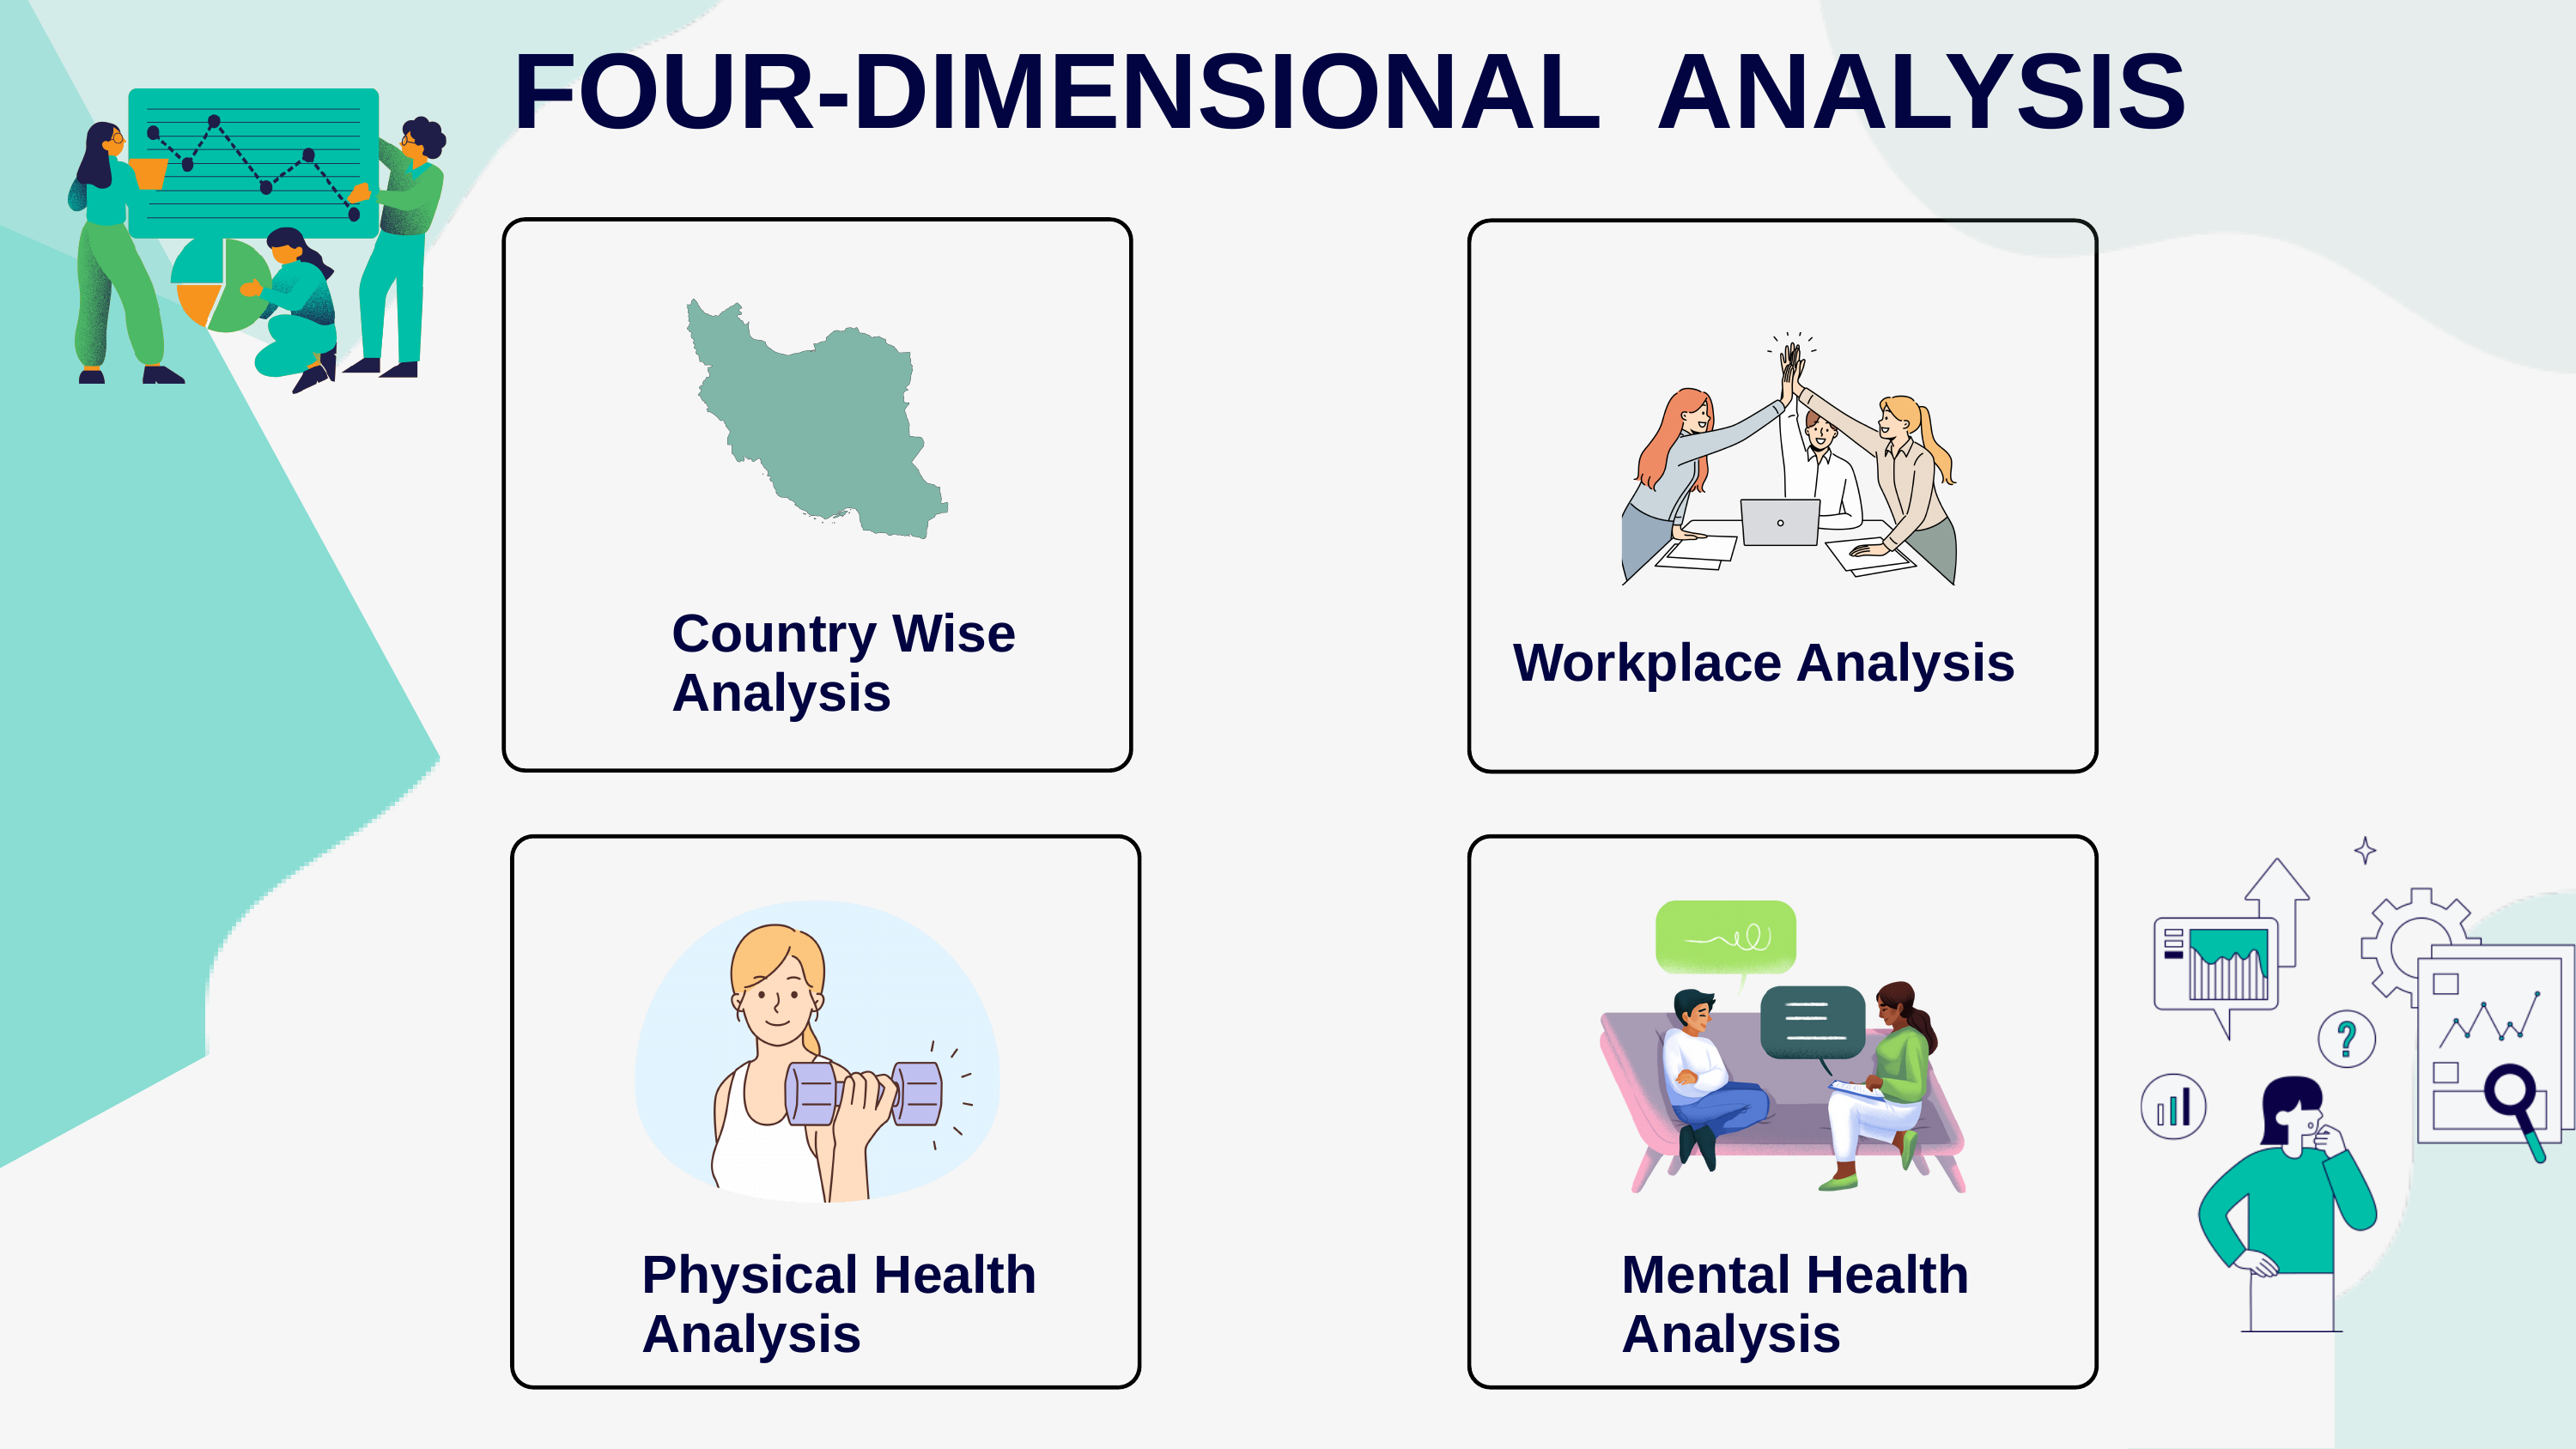

FOUR-DIMENSIONAL  ANALYSIS

Country Wise Analysis
Workplace Analysis

Physical Health Analysis
Mental Health
Analysis